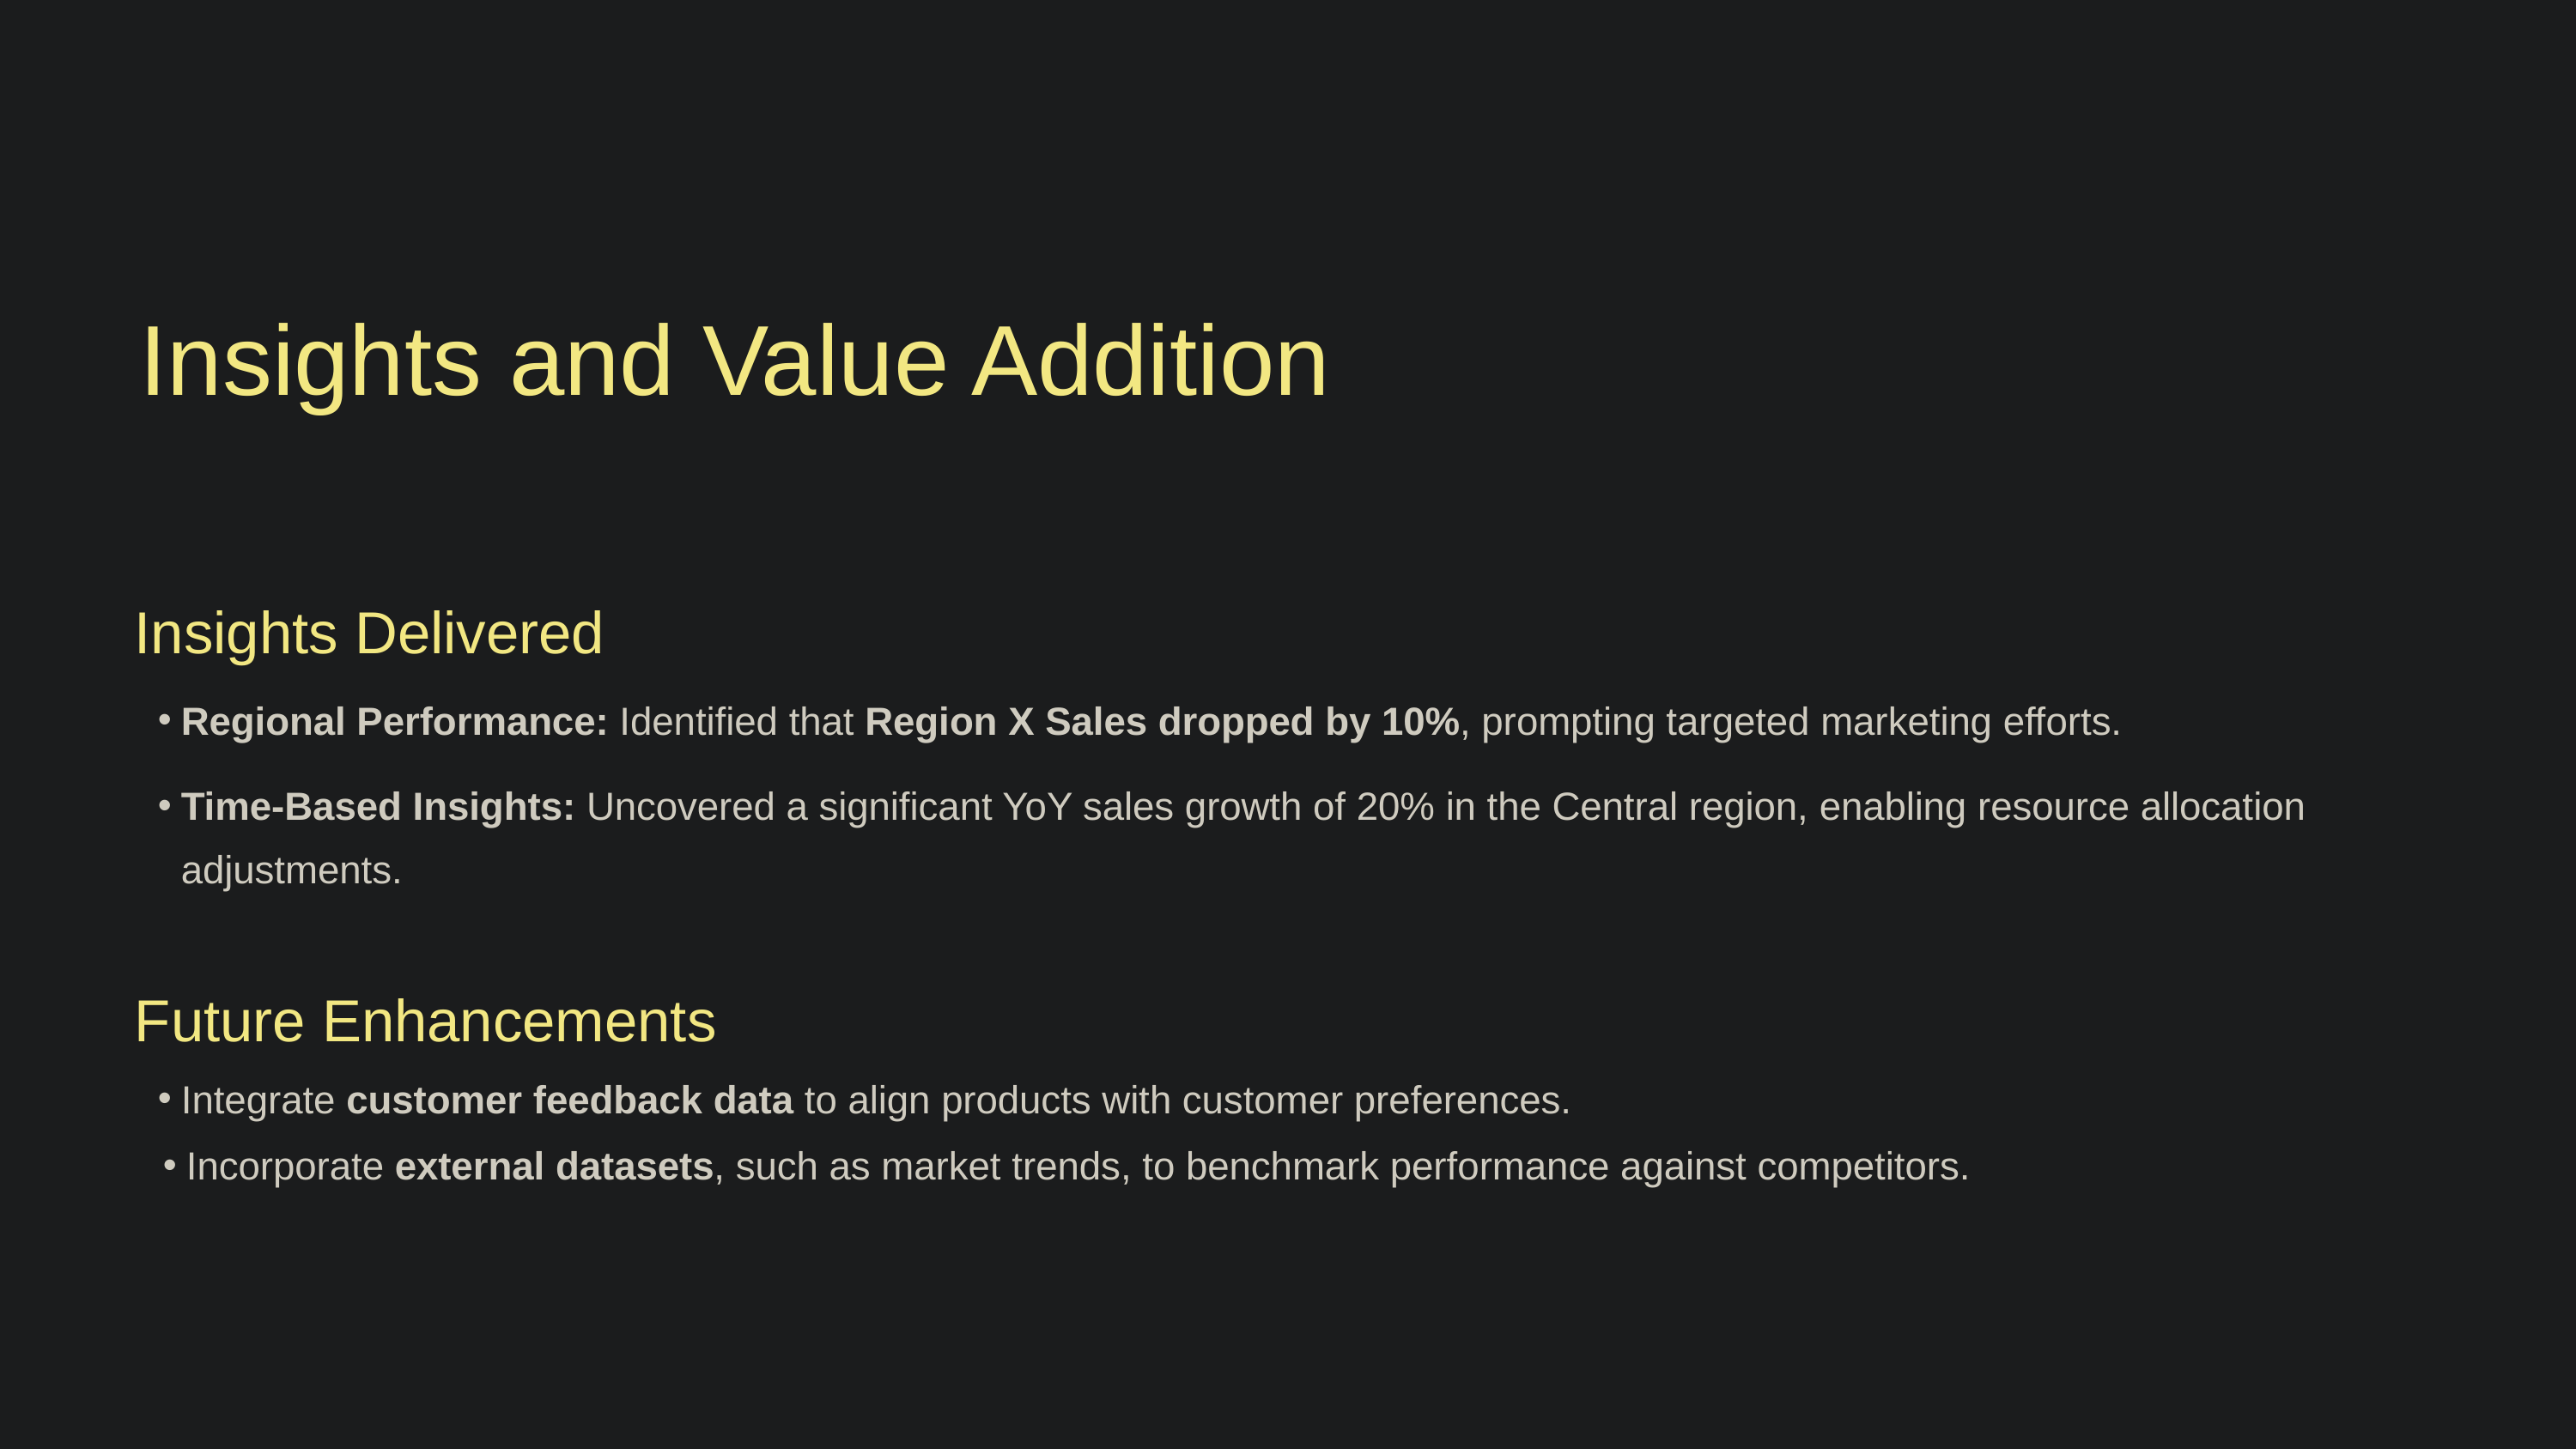

Insights and Value Addition
Insights Delivered
Regional Performance: Identified that Region X Sales dropped by 10%, prompting targeted marketing efforts.
Time-Based Insights: Uncovered a significant YoY sales growth of 20% in the Central region, enabling resource allocation adjustments.
Future Enhancements
Integrate customer feedback data to align products with customer preferences.
Incorporate external datasets, such as market trends, to benchmark performance against competitors.